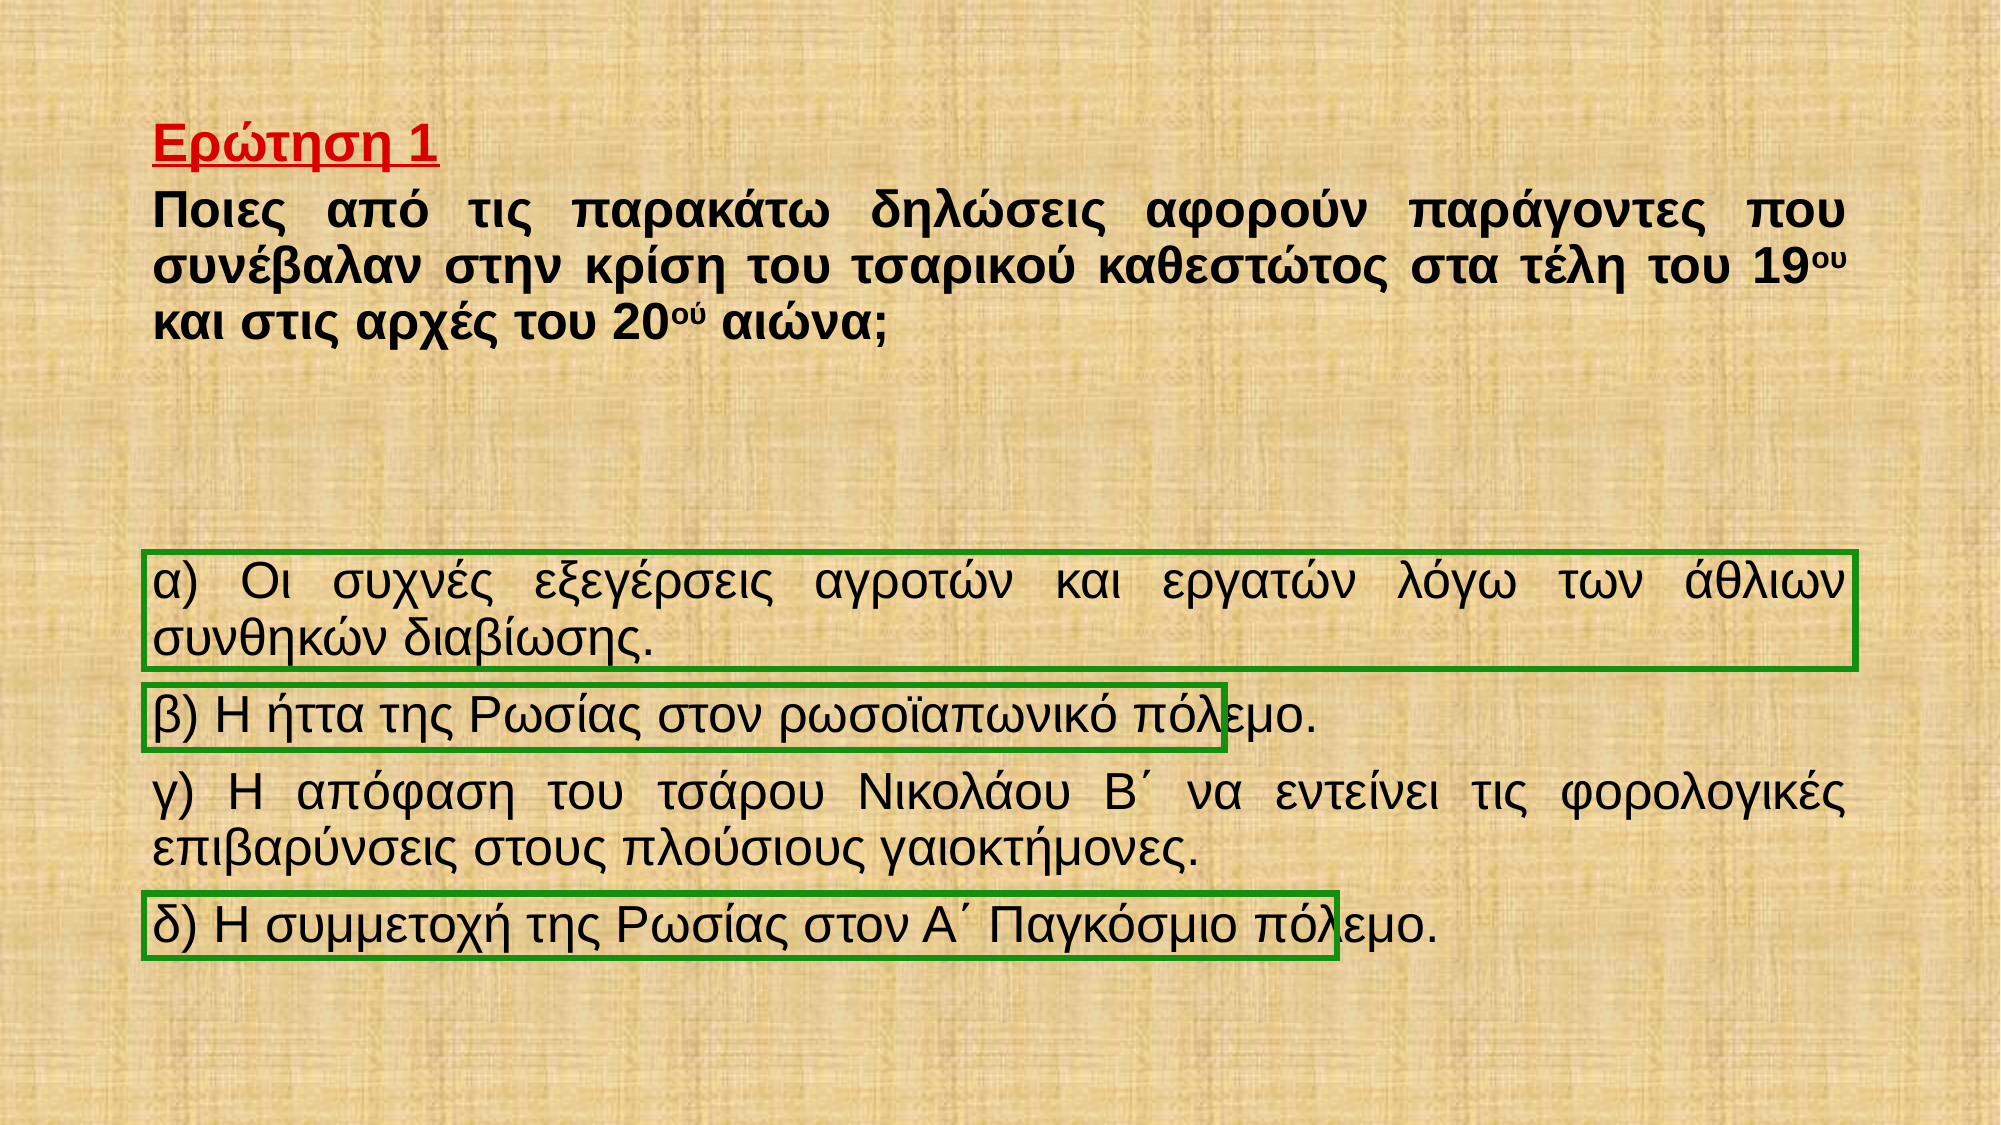

Ερώτηση 1
Ποιες από τις παρακάτω δηλώσεις αφορούν παράγοντες που συνέβαλαν στην κρίση του τσαρικού καθεστώτος στα τέλη του 19ου και στις αρχές του 20ού αιώνα;
α) Οι συχνές εξεγέρσεις αγροτών και εργατών λόγω των άθλιων συνθηκών διαβίωσης.
β) Η ήττα της Ρωσίας στον ρωσοϊαπωνικό πόλεμο.
γ) Η απόφαση του τσάρου Νικολάου Β΄ να εντείνει τις φορολογικές επιβαρύνσεις στους πλούσιους γαιοκτήμονες.
δ) Η συμμετοχή της Ρωσίας στον Α΄ Παγκόσμιο πόλεμο.